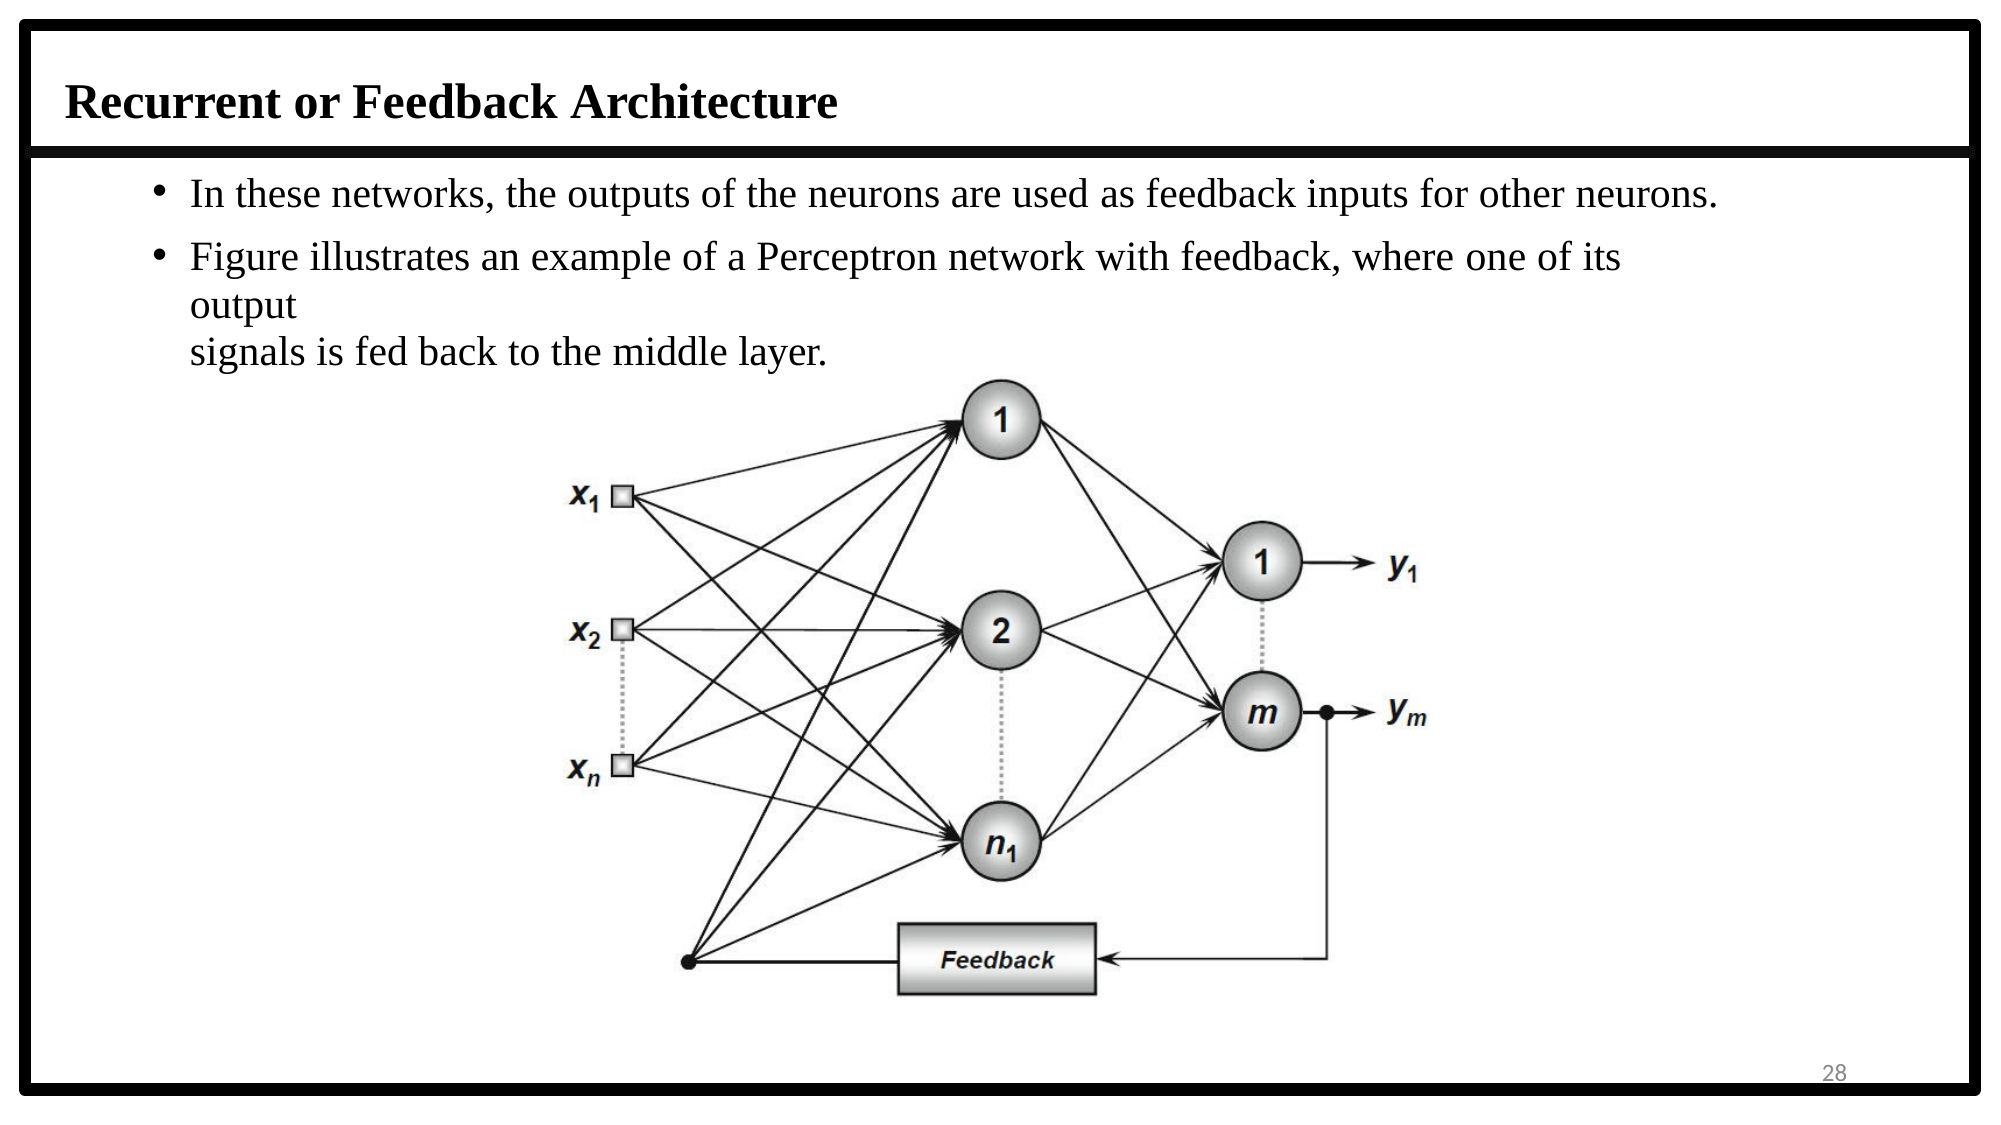

# Recurrent or Feedback Architecture
In these networks, the outputs of the neurons are used as feedback inputs for other neurons.
Figure illustrates an example of a Perceptron network with feedback, where one of its output
signals is fed back to the middle layer.

28